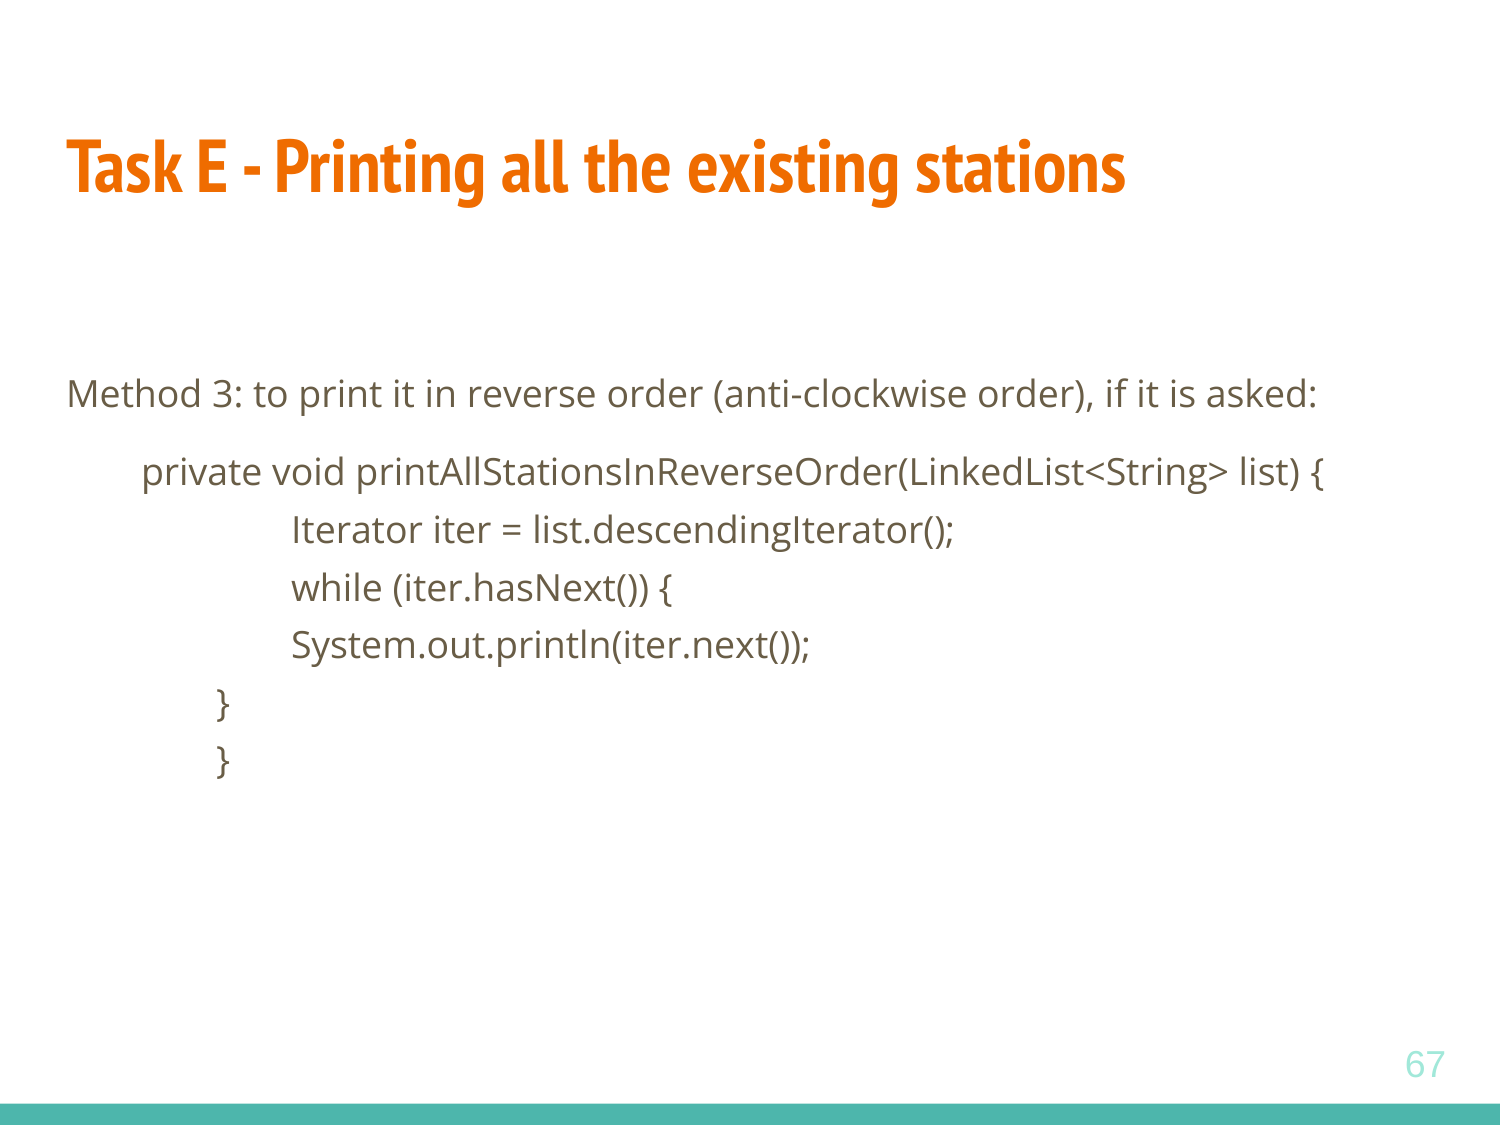

# Task E - Printing all the existing stations

Method 3: to print it in reverse order (anti-clockwise order), if it is asked:
private void printAllStationsInReverseOrder(LinkedList<String> list) {
	Iterator iter = list.descendingIterator();
	while (iter.hasNext()) {
	System.out.println(iter.next());
}
}

67